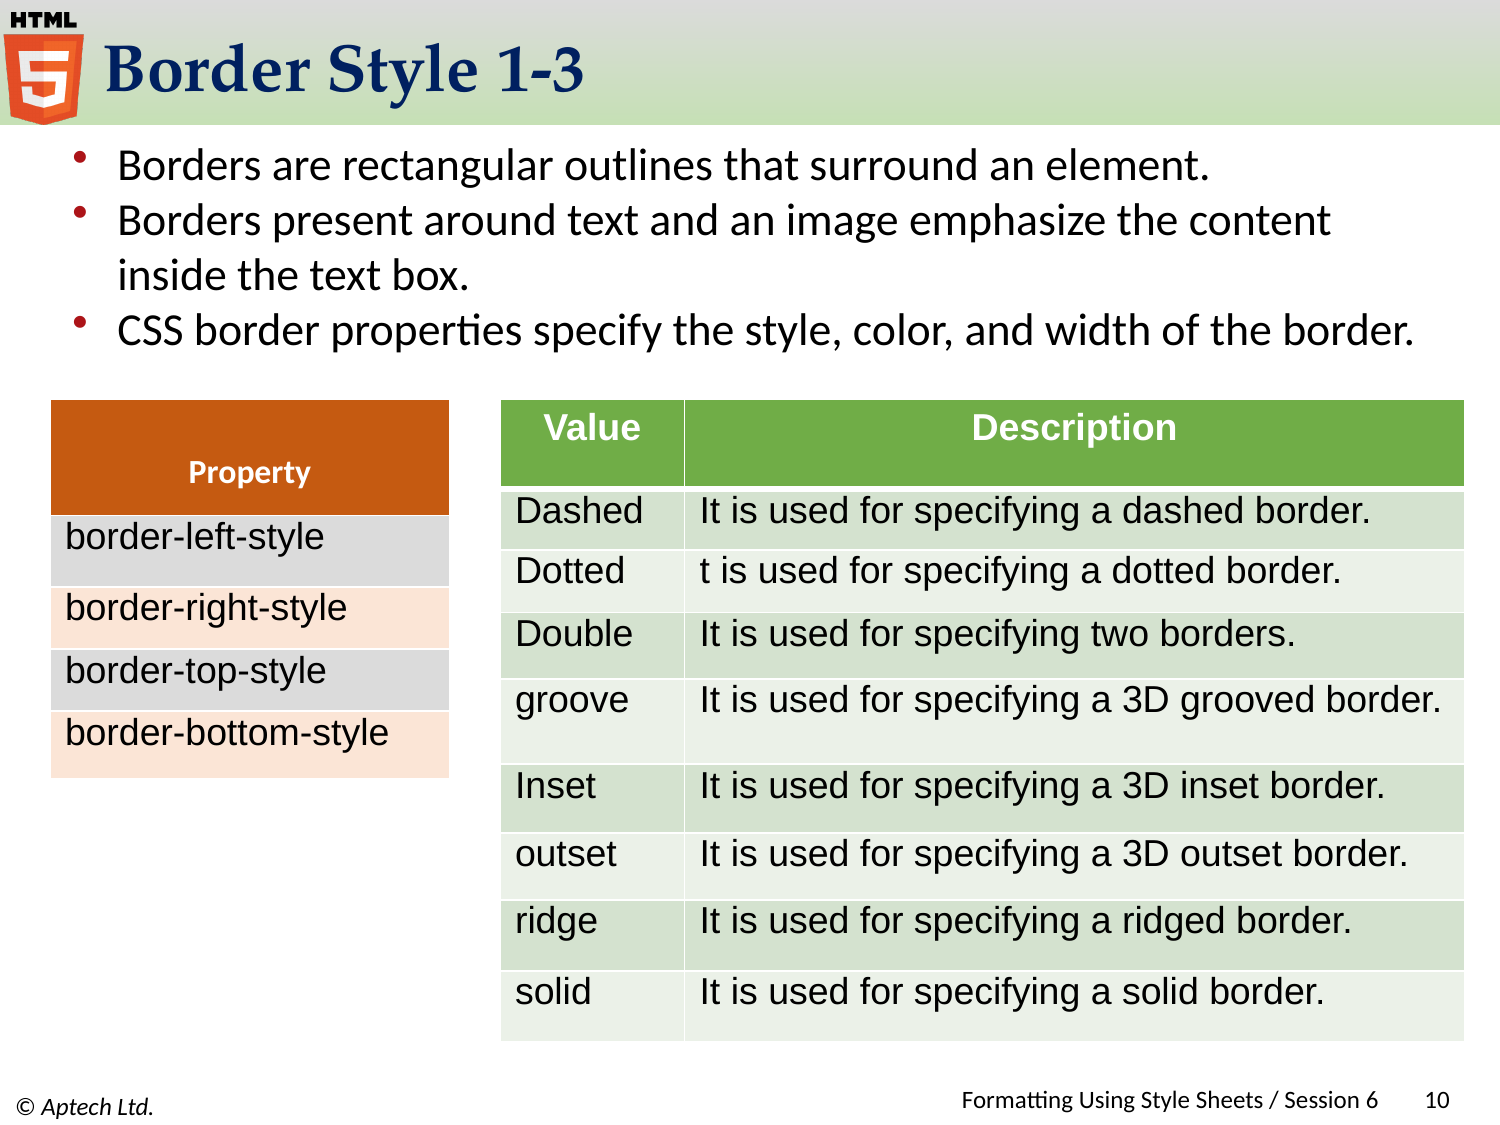

# Border Style 1-3
Borders are rectangular outlines that surround an element.
Borders present around text and an image emphasize the content inside the text box.
CSS border properties specify the style, color, and width of the border.
| Property |
| --- |
| border-left-style |
| border-right-style |
| border-top-style |
| border-bottom-style |
| Value | Description |
| --- | --- |
| Dashed | It is used for specifying a dashed border. |
| Dotted | t is used for specifying a dotted border. |
| Double | It is used for specifying two borders. |
| groove | It is used for specifying a 3D grooved border. |
| Inset | It is used for specifying a 3D inset border. |
| outset | It is used for specifying a 3D outset border. |
| ridge | It is used for specifying a ridged border. |
| solid | It is used for specifying a solid border. |
Formatting Using Style Sheets / Session 6
10